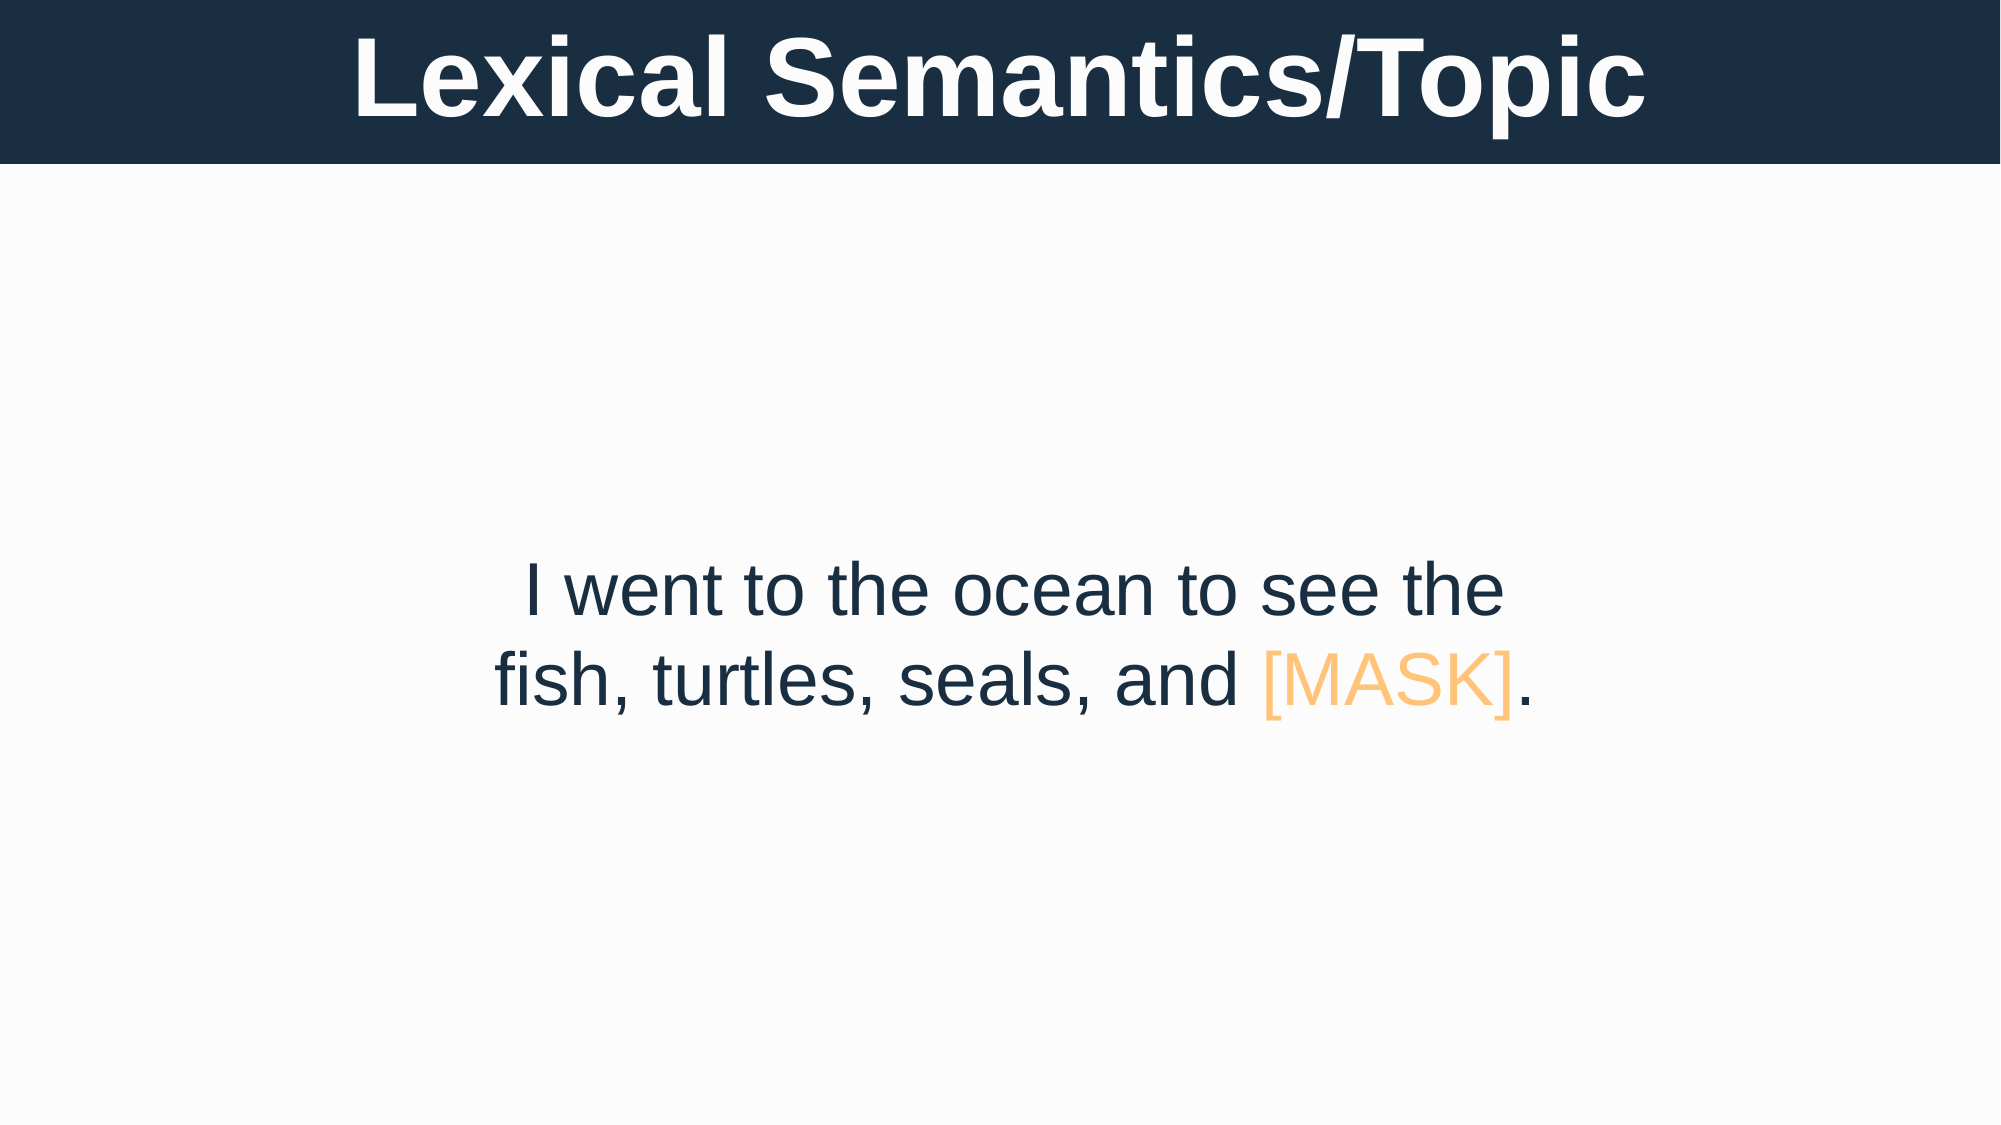

# Lexical Semantics/Topic
I went to the ocean to see the fish, turtles, seals, and [MASK].